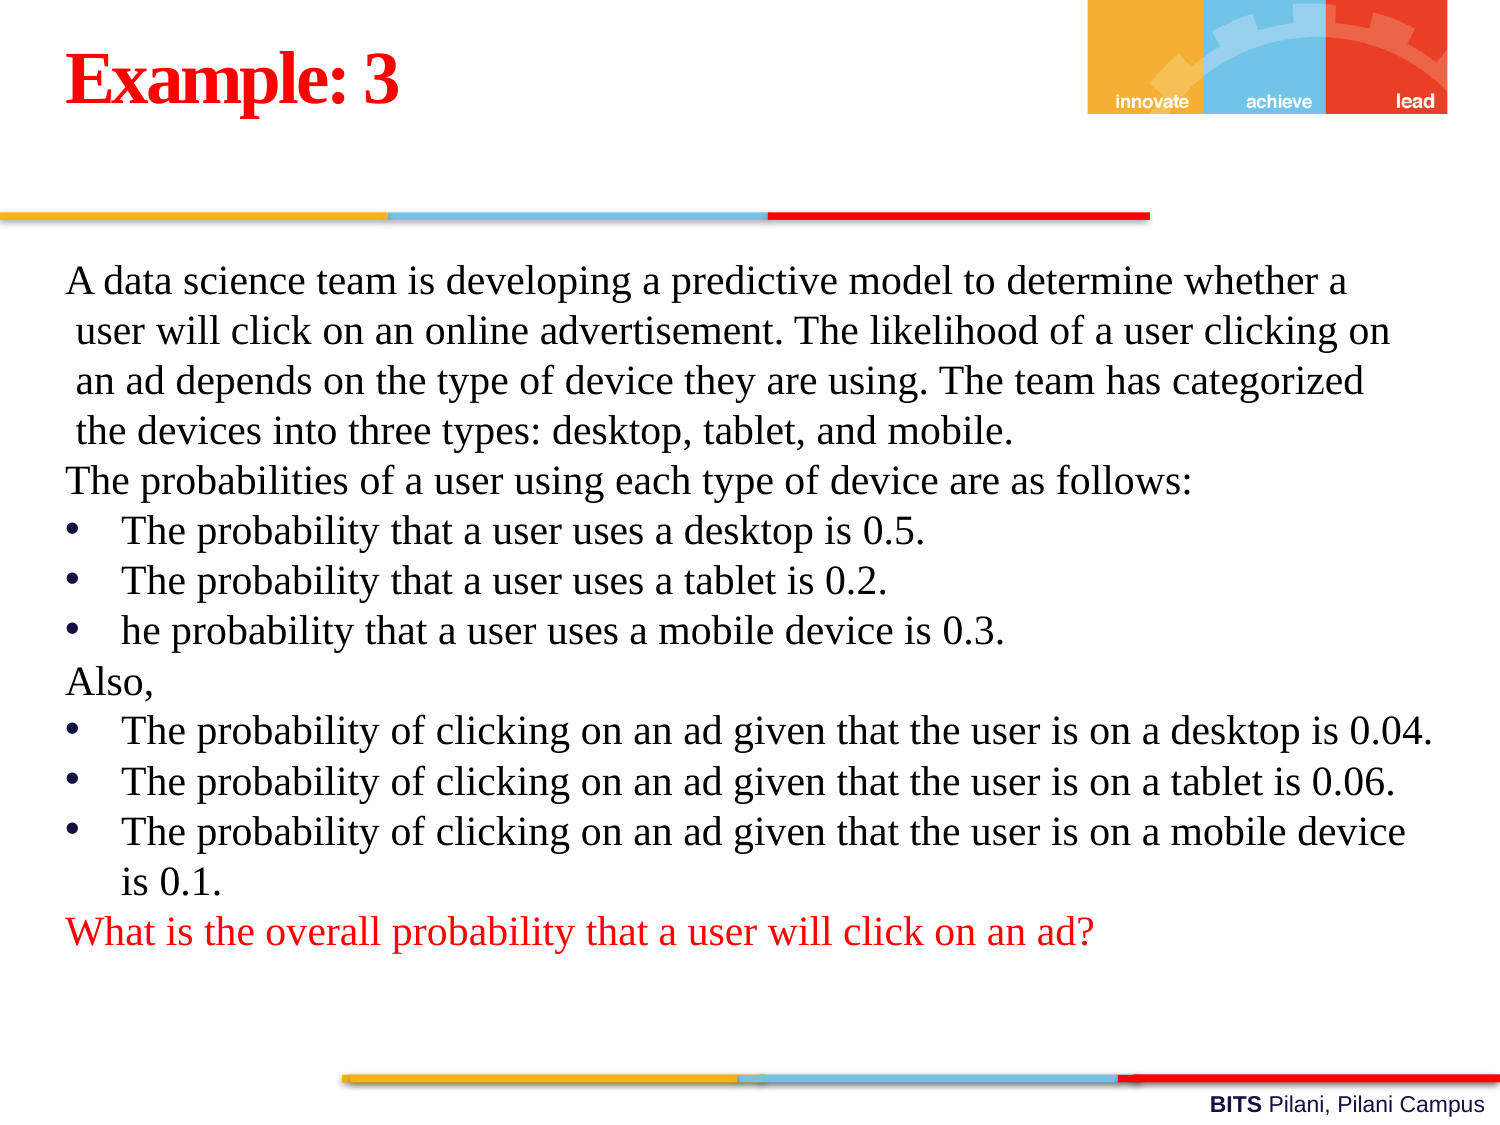

Example: 3

A data science team is developing a predictive model to determine whether a
 user will click on an online advertisement. The likelihood of a user clicking on
 an ad depends on the type of device they are using. The team has categorized
 the devices into three types: desktop, tablet, and mobile.
The probabilities of a user using each type of device are as follows:
The probability that a user uses a desktop is 0.5.
The probability that a user uses a tablet is 0.2.
he probability that a user uses a mobile device is 0.3.
Also,
The probability of clicking on an ad given that the user is on a desktop is 0.04.
The probability of clicking on an ad given that the user is on a tablet is 0.06.
The probability of clicking on an ad given that the user is on a mobile device is 0.1.
What is the overall probability that a user will click on an ad?